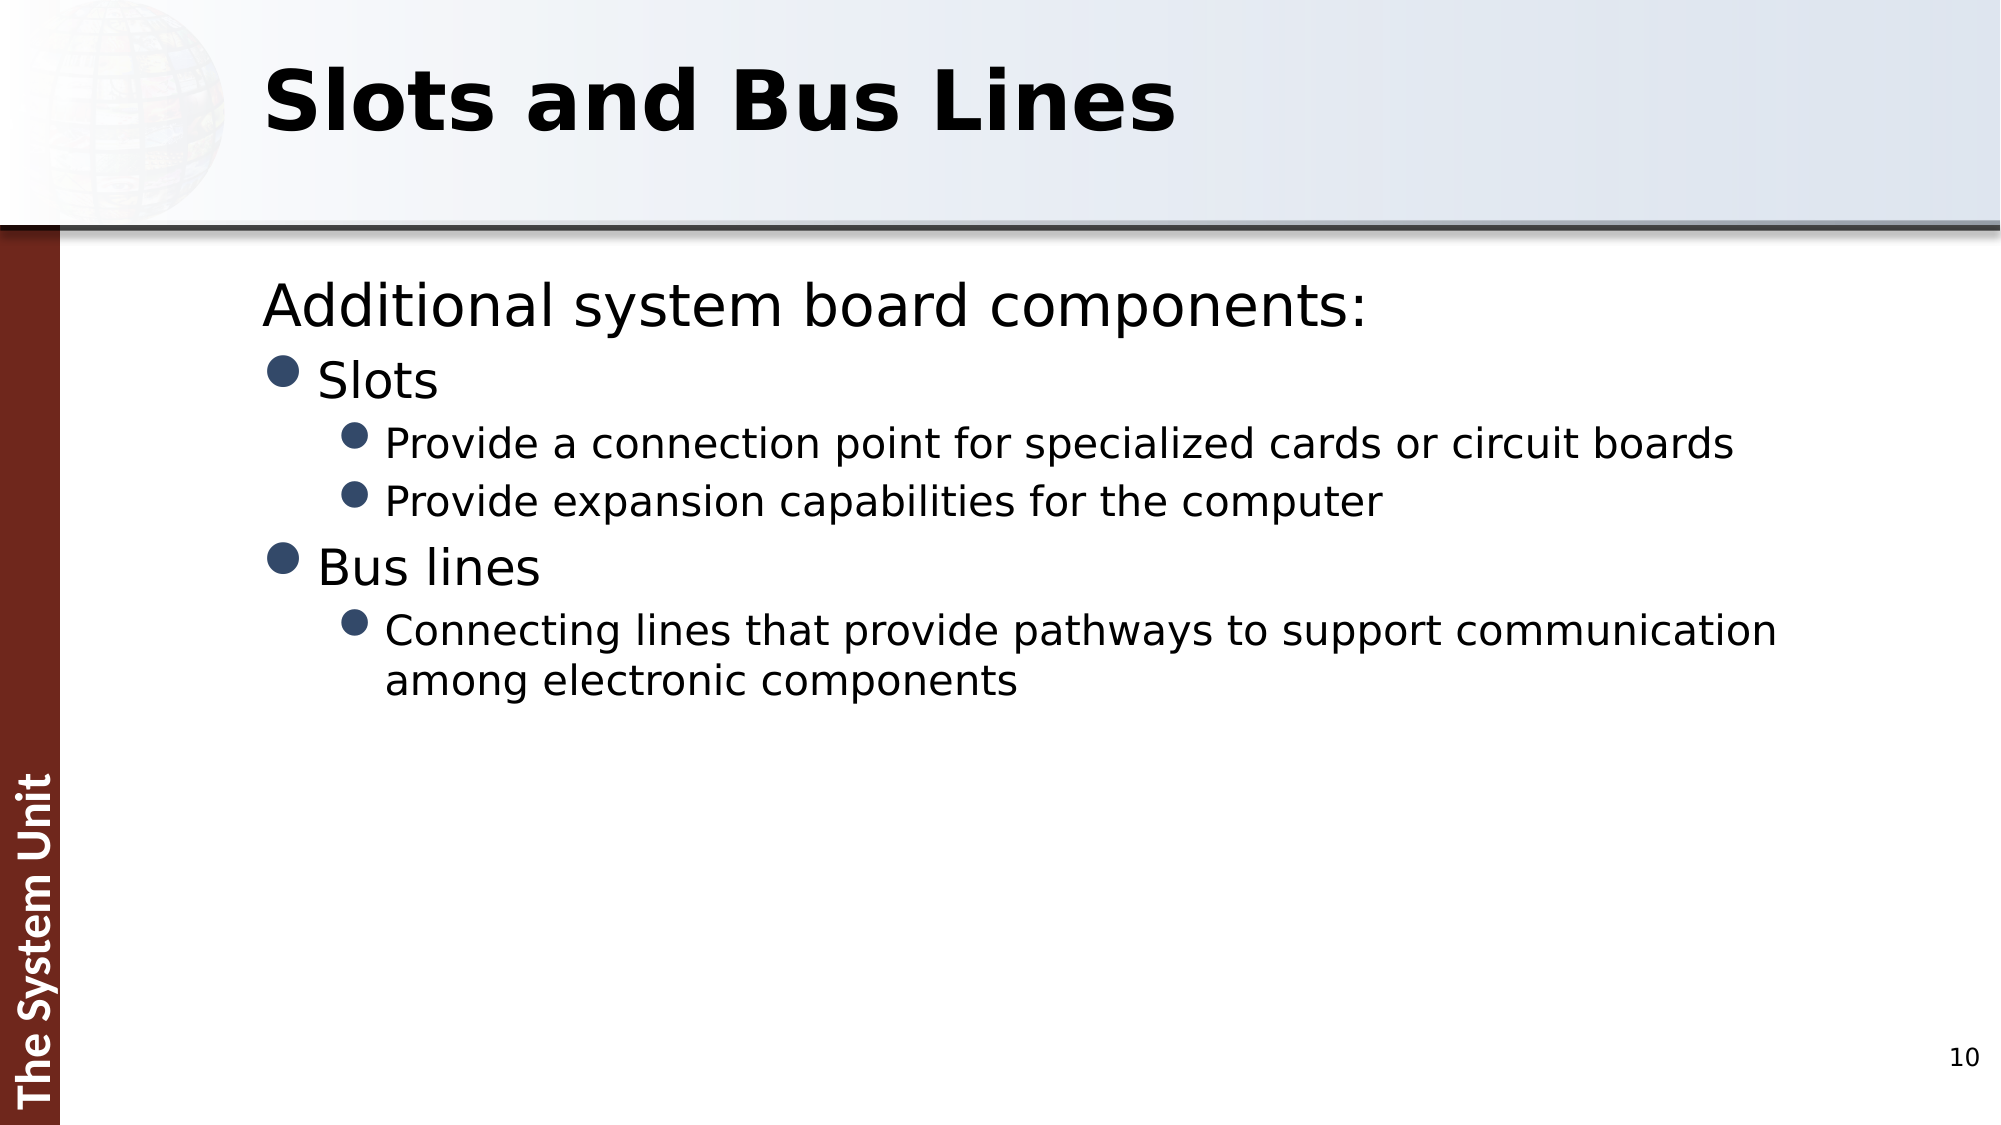

# Slots and Bus Lines
Additional system board components:
Slots
Provide a connection point for specialized cards or circuit boards
Provide expansion capabilities for the computer
Bus lines
Connecting lines that provide pathways to support communication among electronic components
10